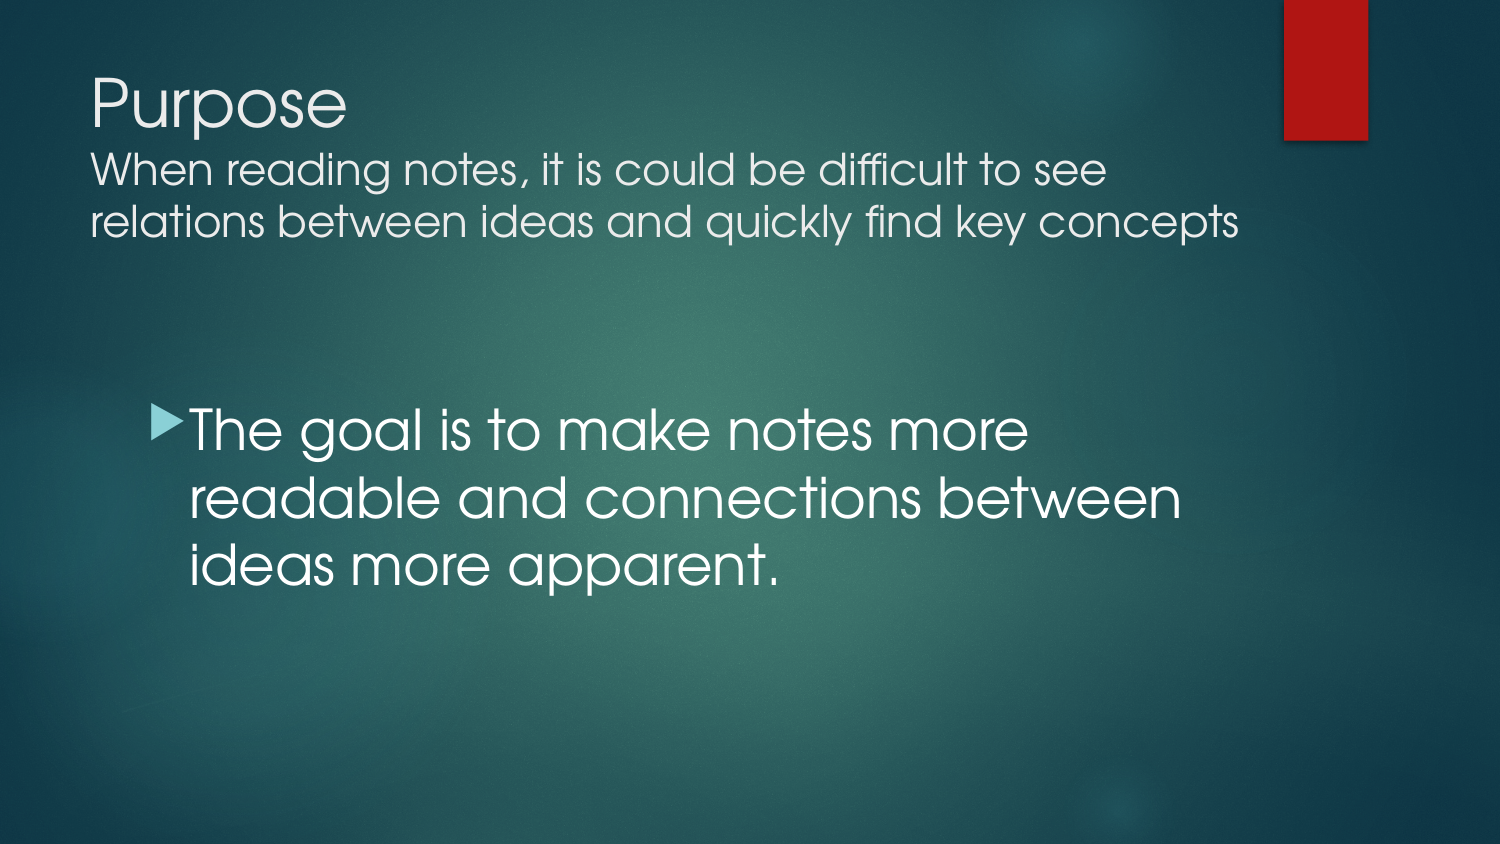

# Purpose When reading notes, it is could be difficult to see relations between ideas and quickly find key concepts

The goal is to make notes more readable and connections between ideas more apparent.